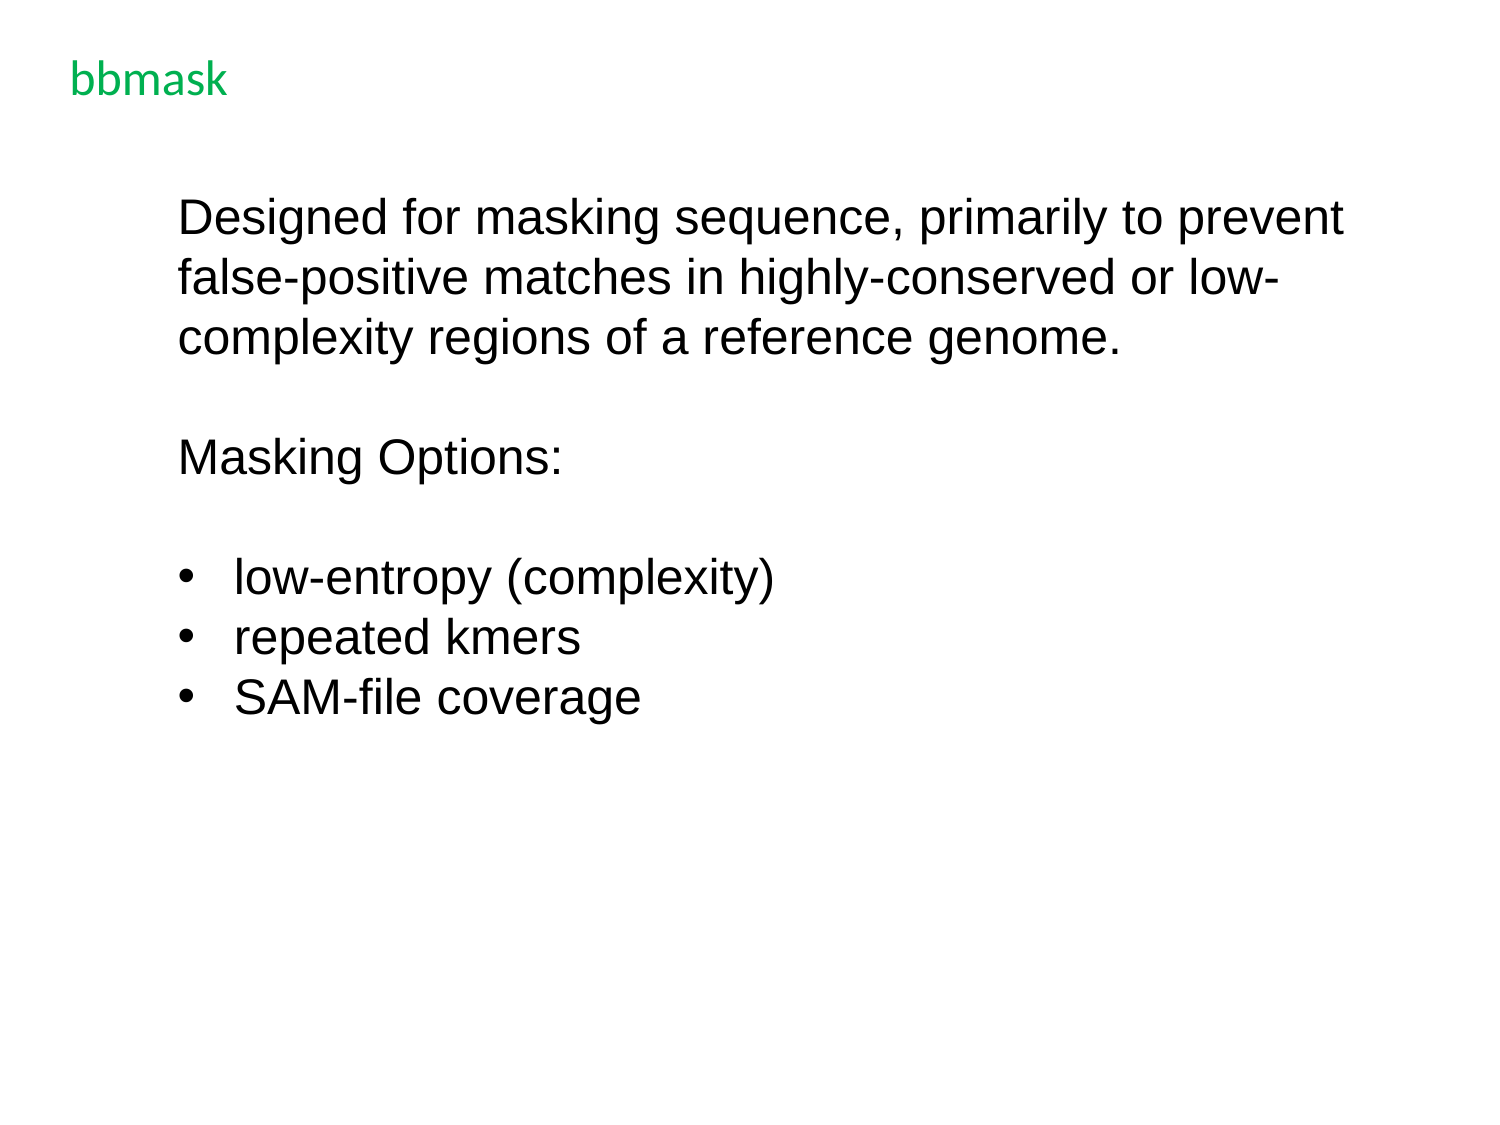

bbmask
Designed for masking sequence, primarily to prevent false-positive matches in highly-conserved or low-complexity regions of a reference genome.

Masking Options:

low-entropy (complexity)
repeated kmers
SAM-file coverage